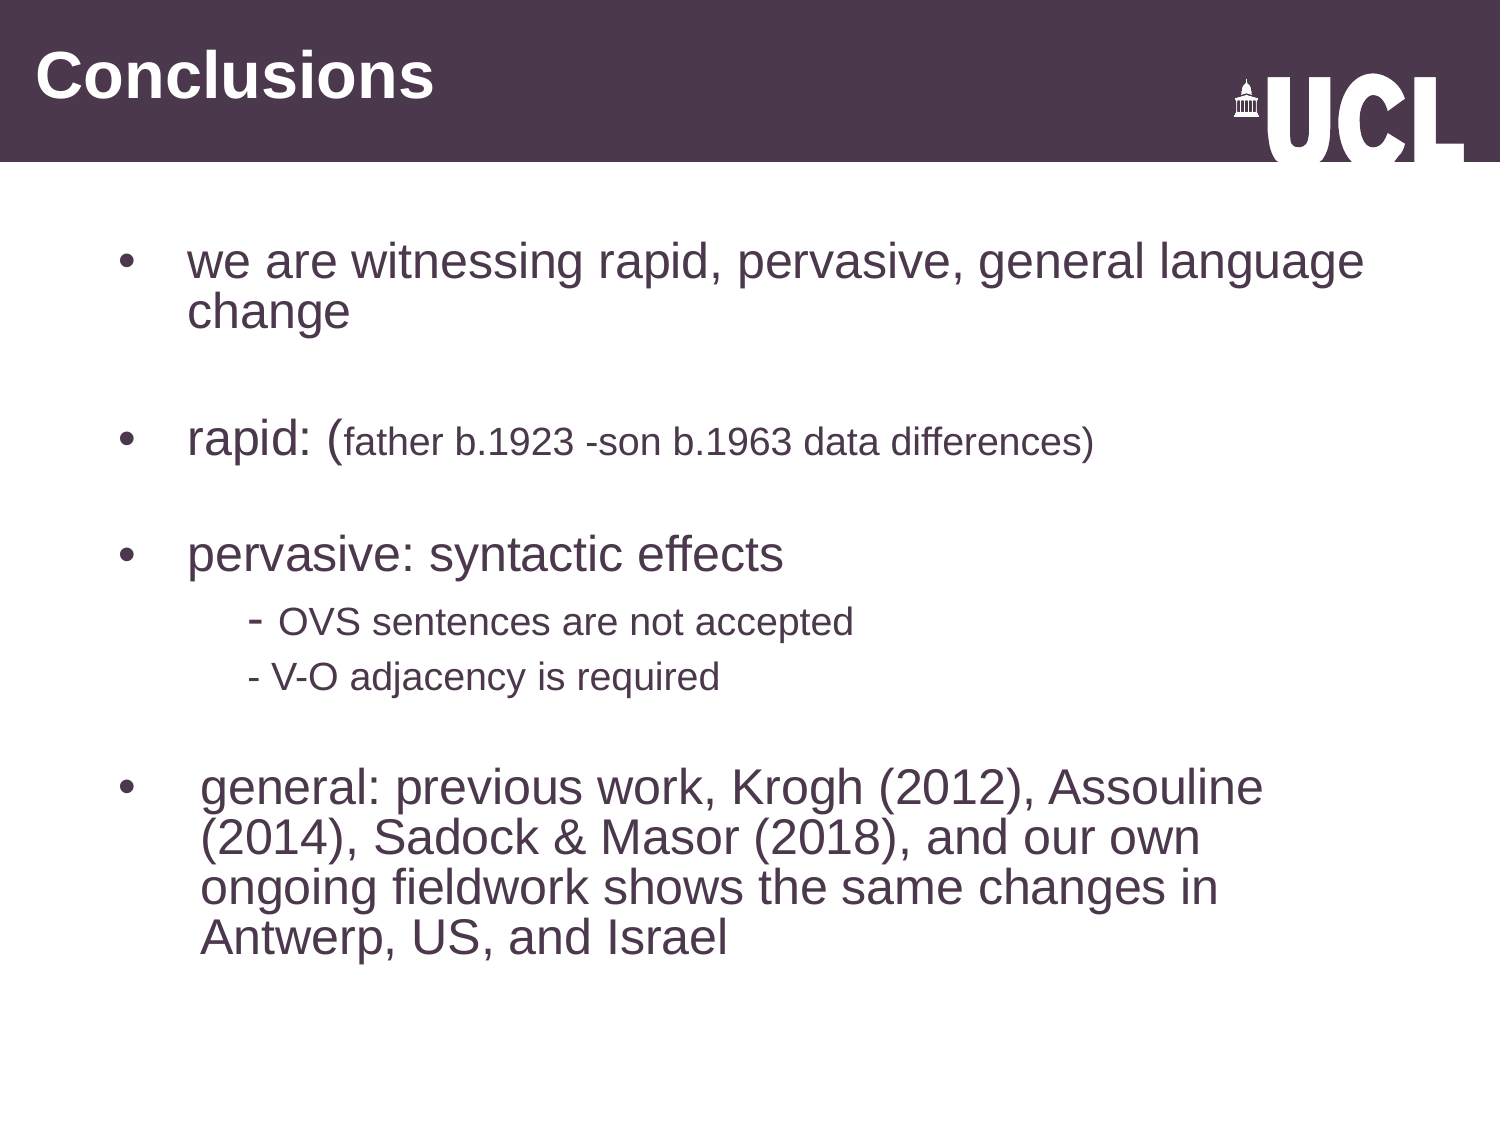

Conclusions
we are witnessing rapid, pervasive, general language change

rapid: (father b.1923 -son b.1963 data differences)

pervasive: syntactic effects
	- OVS sentences are not accepted
	- V-O adjacency is required

general: previous work, Krogh (2012), Assouline (2014), Sadock & Masor (2018), and our own ongoing fieldwork shows the same changes in Antwerp, US, and Israel